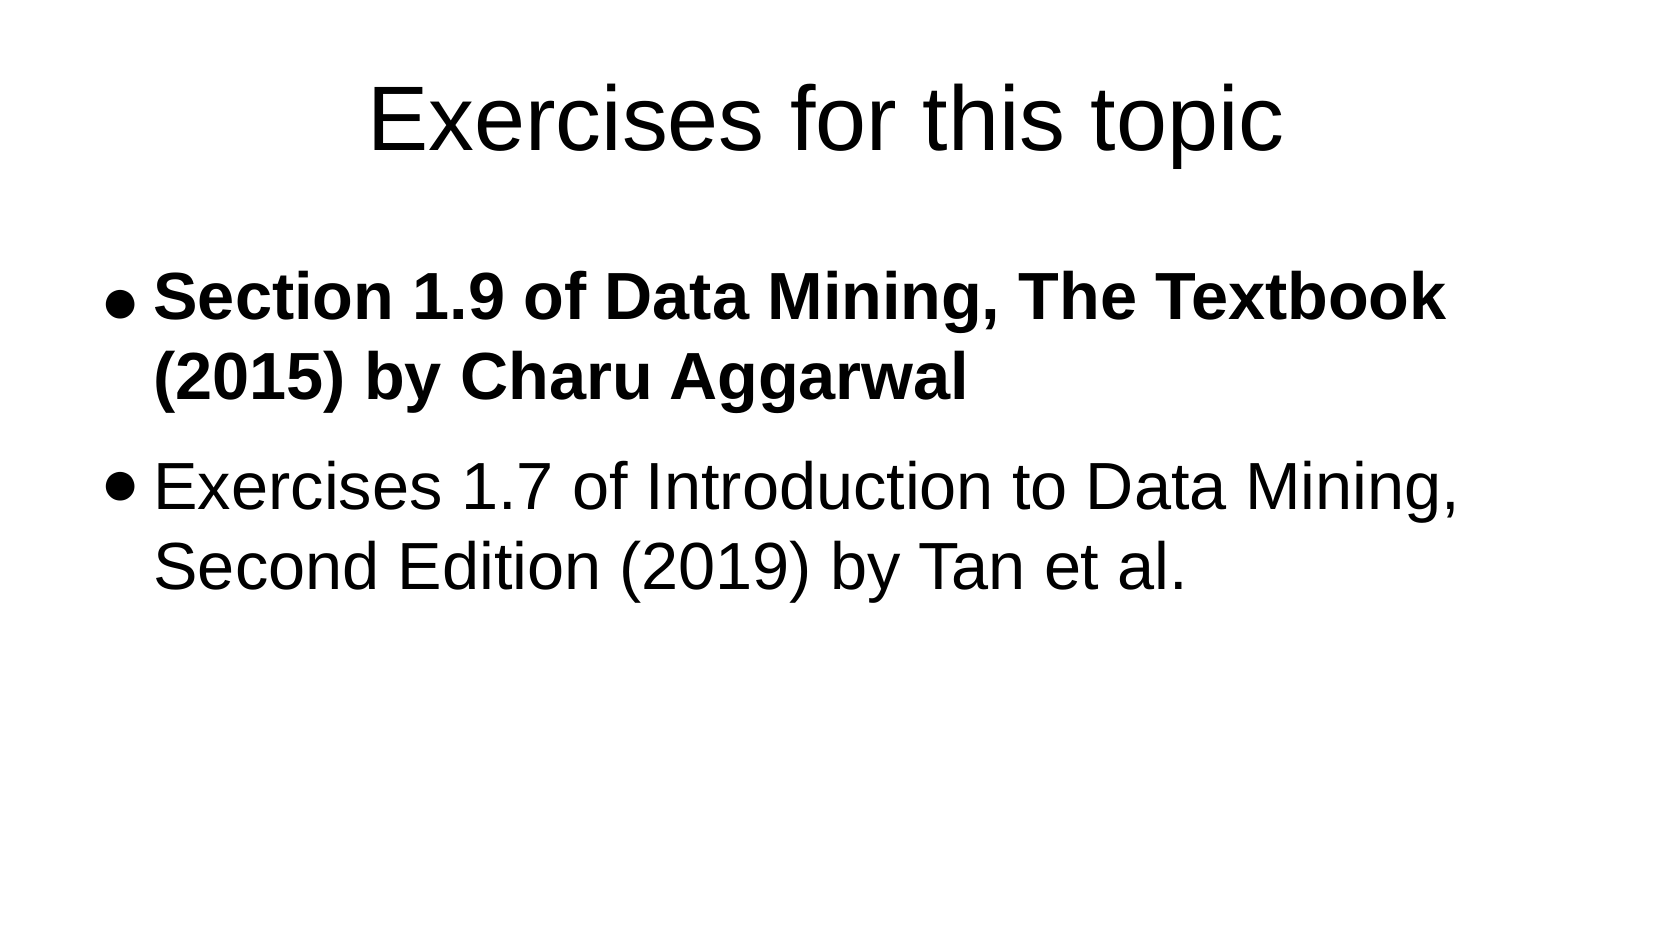

Exercises for this topic
Section 1.9 of Data Mining, The Textbook (2015) by Charu Aggarwal
Exercises 1.7 of Introduction to Data Mining, Second Edition (2019) by Tan et al.